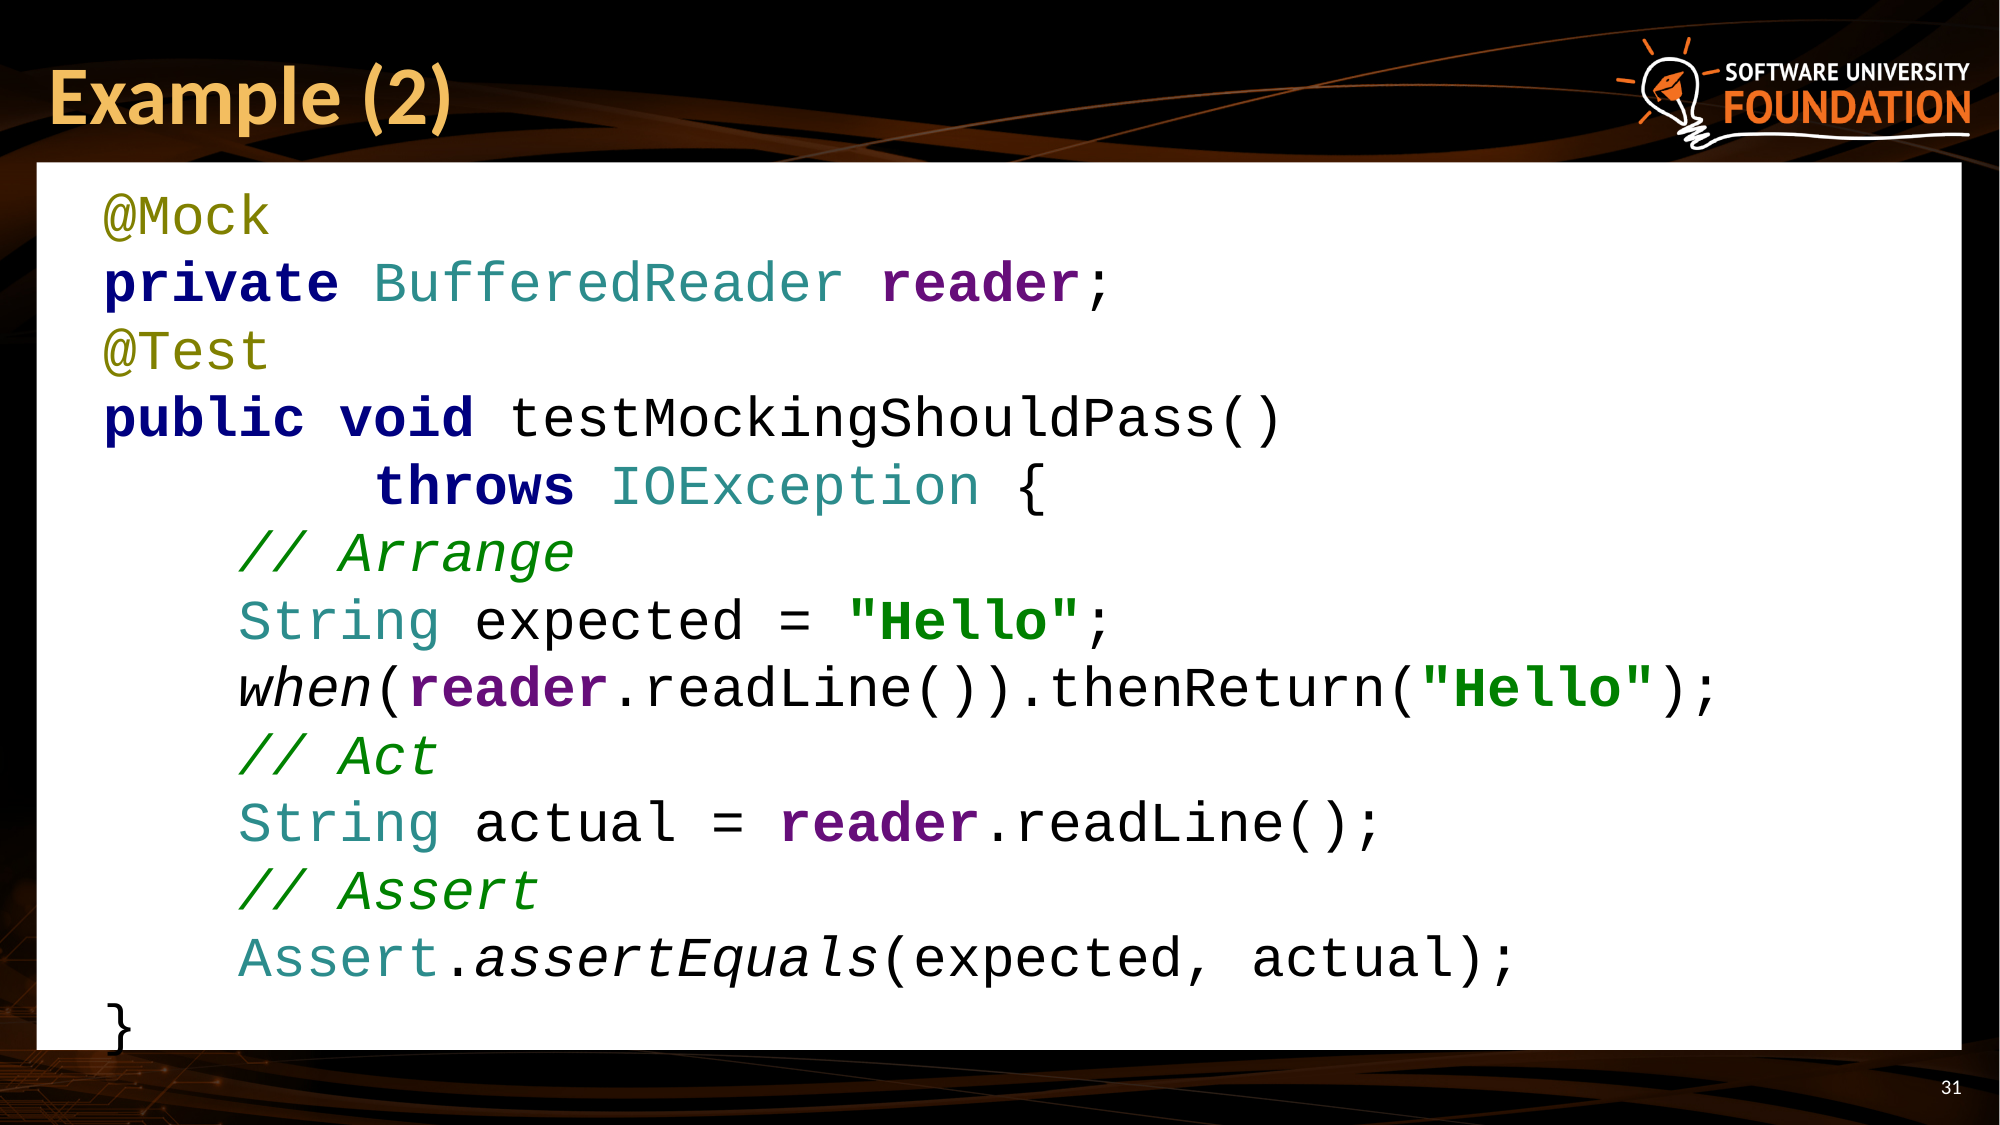

# Example (2)

@Mock
private BufferedReader reader;
@Test
public void testMockingShouldPass()
        throws IOException {
    // Arrange
    String expected = "Hello";
    when(reader.readLine()).thenReturn("Hello");
    // Act
    String actual = reader.readLine();
    // Assert
    Assert.assertEquals(expected, actual);
}

31